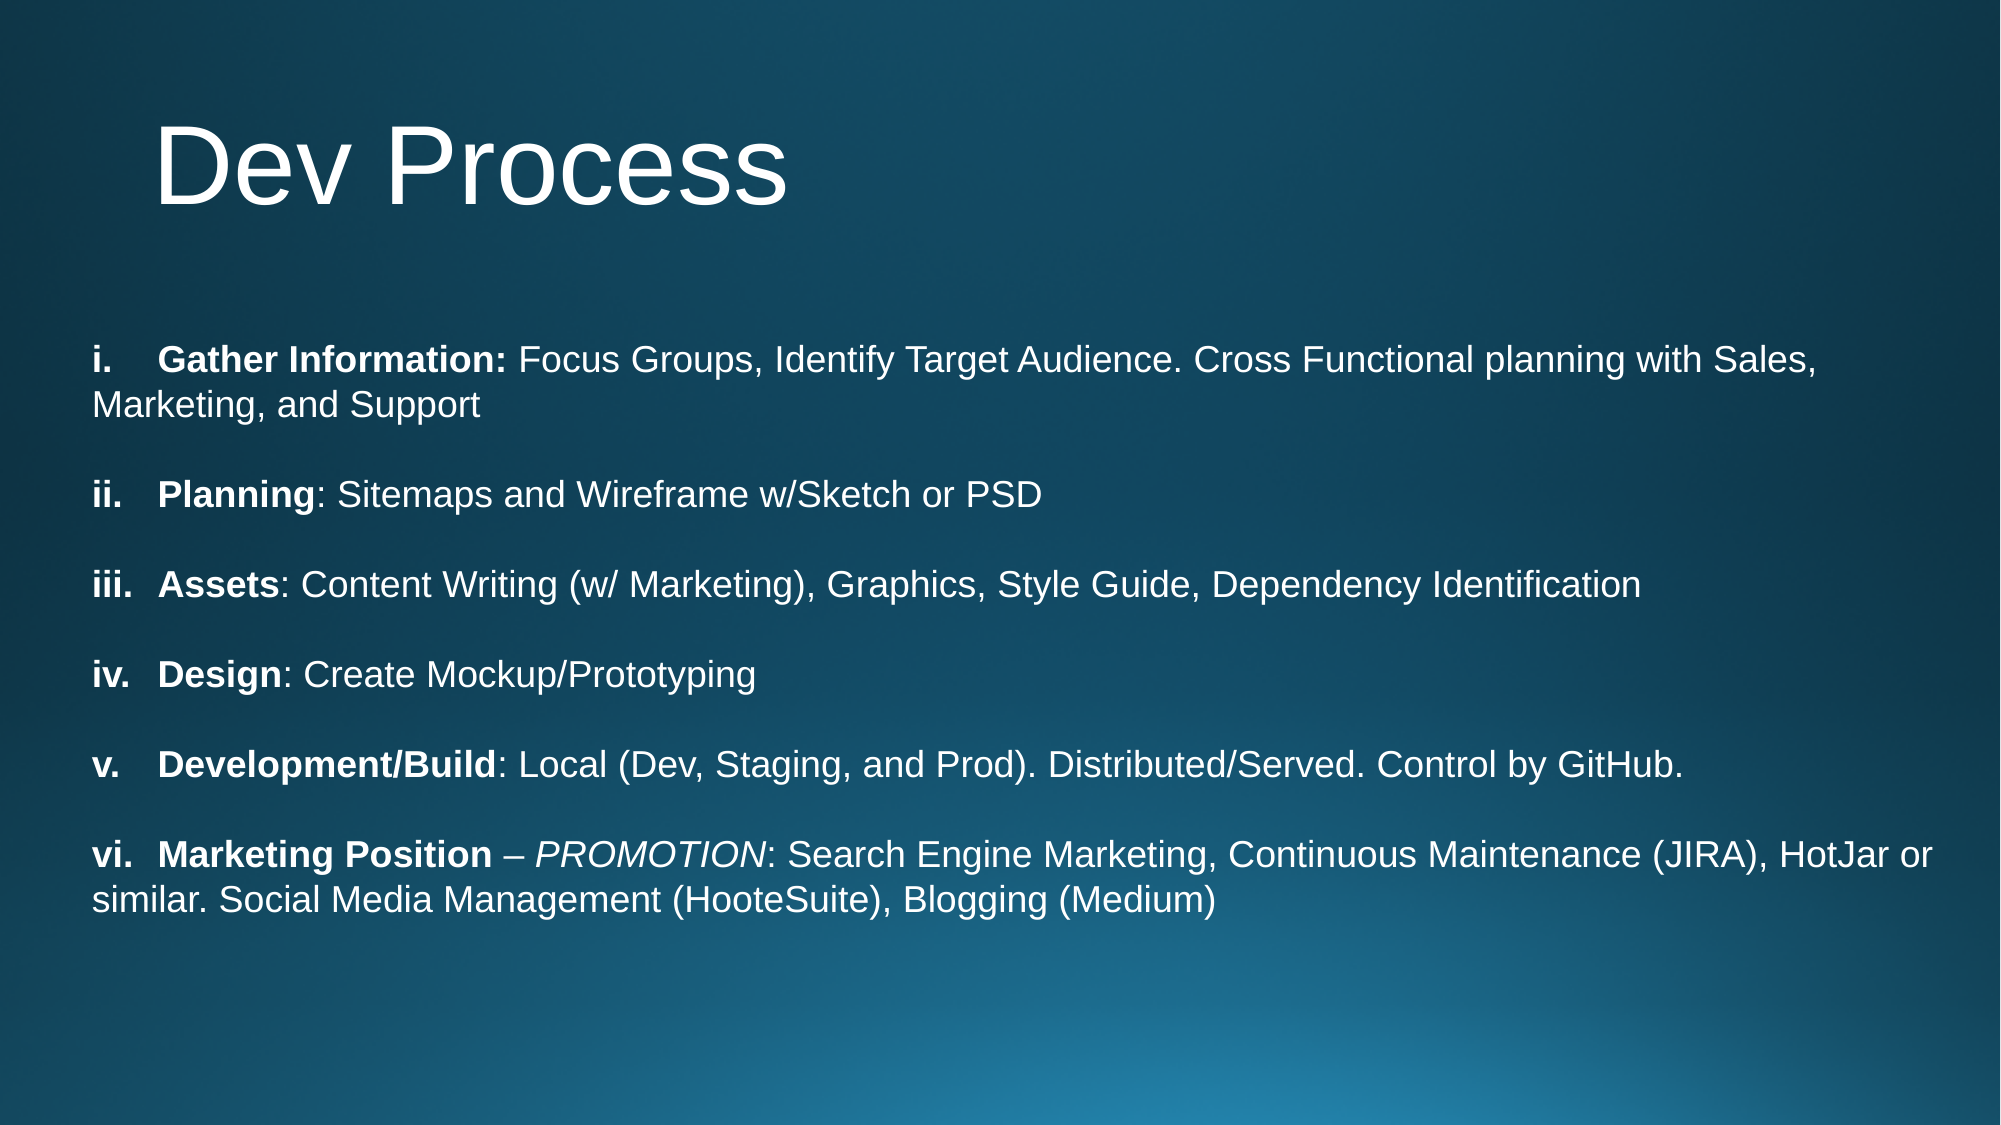

# Dev Process
Gather Information: Focus Groups, Identify Target Audience. Cross Functional planning with Sales,
Marketing, and Support

Planning: Sitemaps and Wireframe w/Sketch or PSD

Assets: Content Writing (w/ Marketing), Graphics, Style Guide, Dependency Identification

Design: Create Mockup/Prototyping

Development/Build: Local (Dev, Staging, and Prod). Distributed/Served. Control by GitHub.

Marketing Position – PROMOTION: Search Engine Marketing, Continuous Maintenance (JIRA), HotJar or
similar. Social Media Management (HooteSuite), Blogging (Medium)